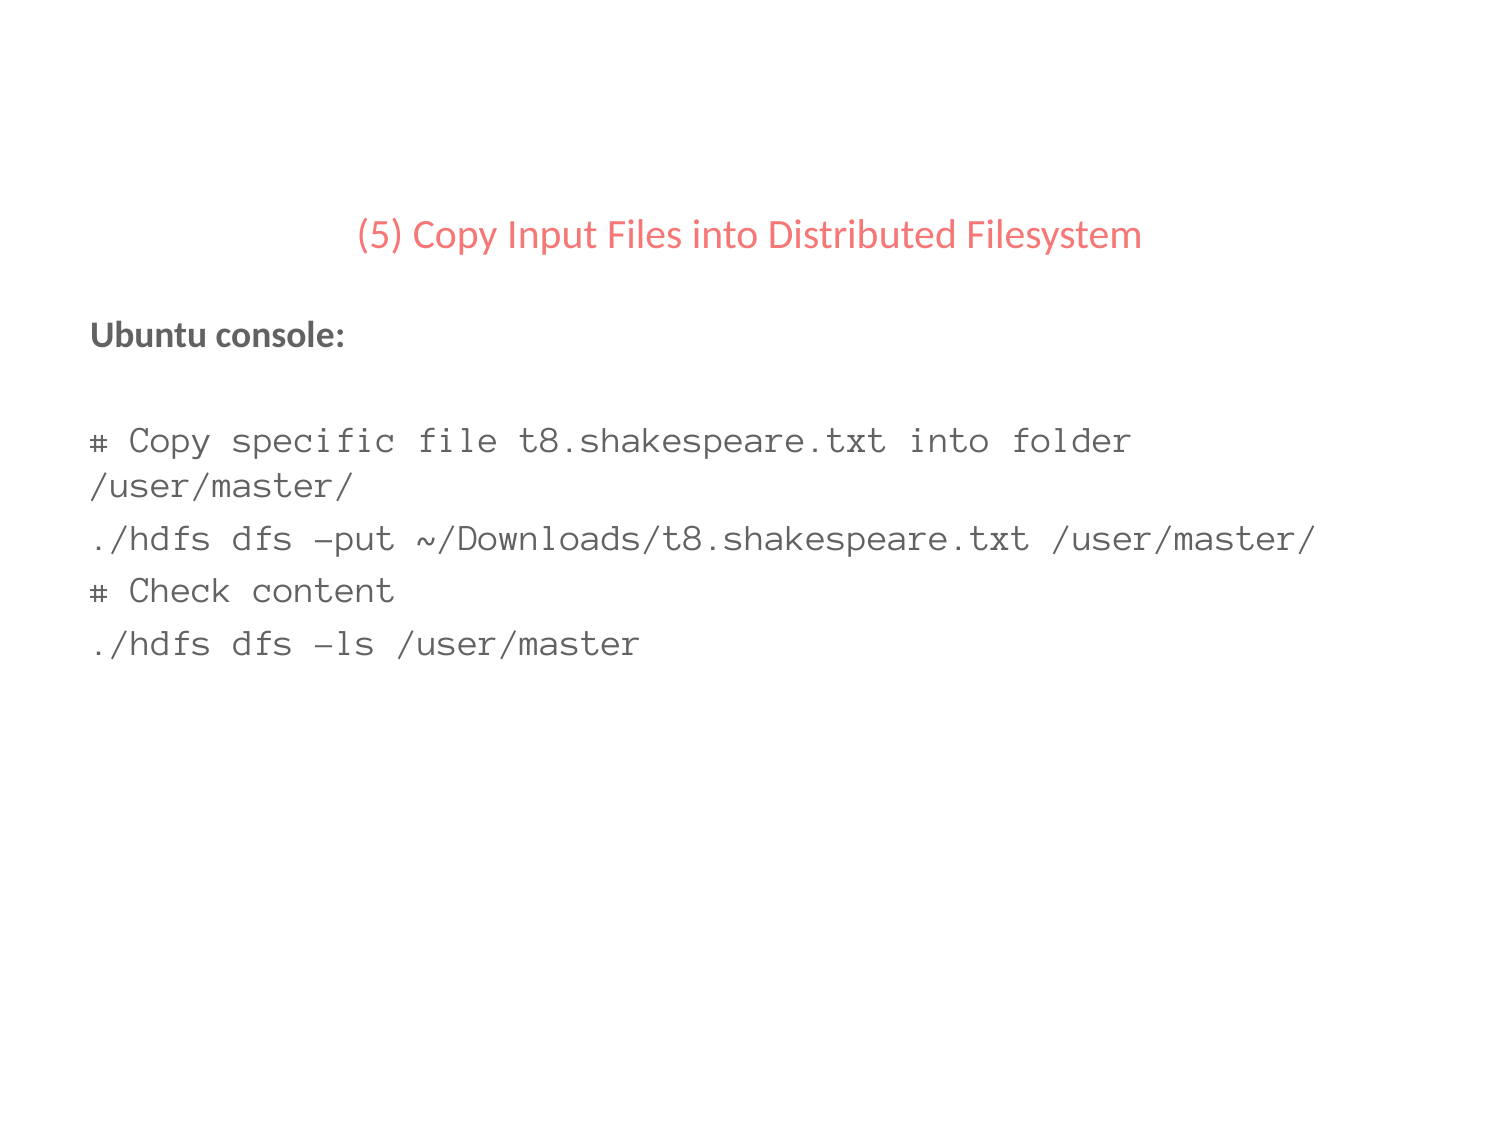

# (5) Copy Input Files into Distributed Filesystem
Ubuntu console:

# Copy specific file t8.shakespeare.txt into folder /user/master/
./hdfs dfs -put ~/Downloads/t8.shakespeare.txt /user/master/
# Check content
./hdfs dfs –ls /user/master